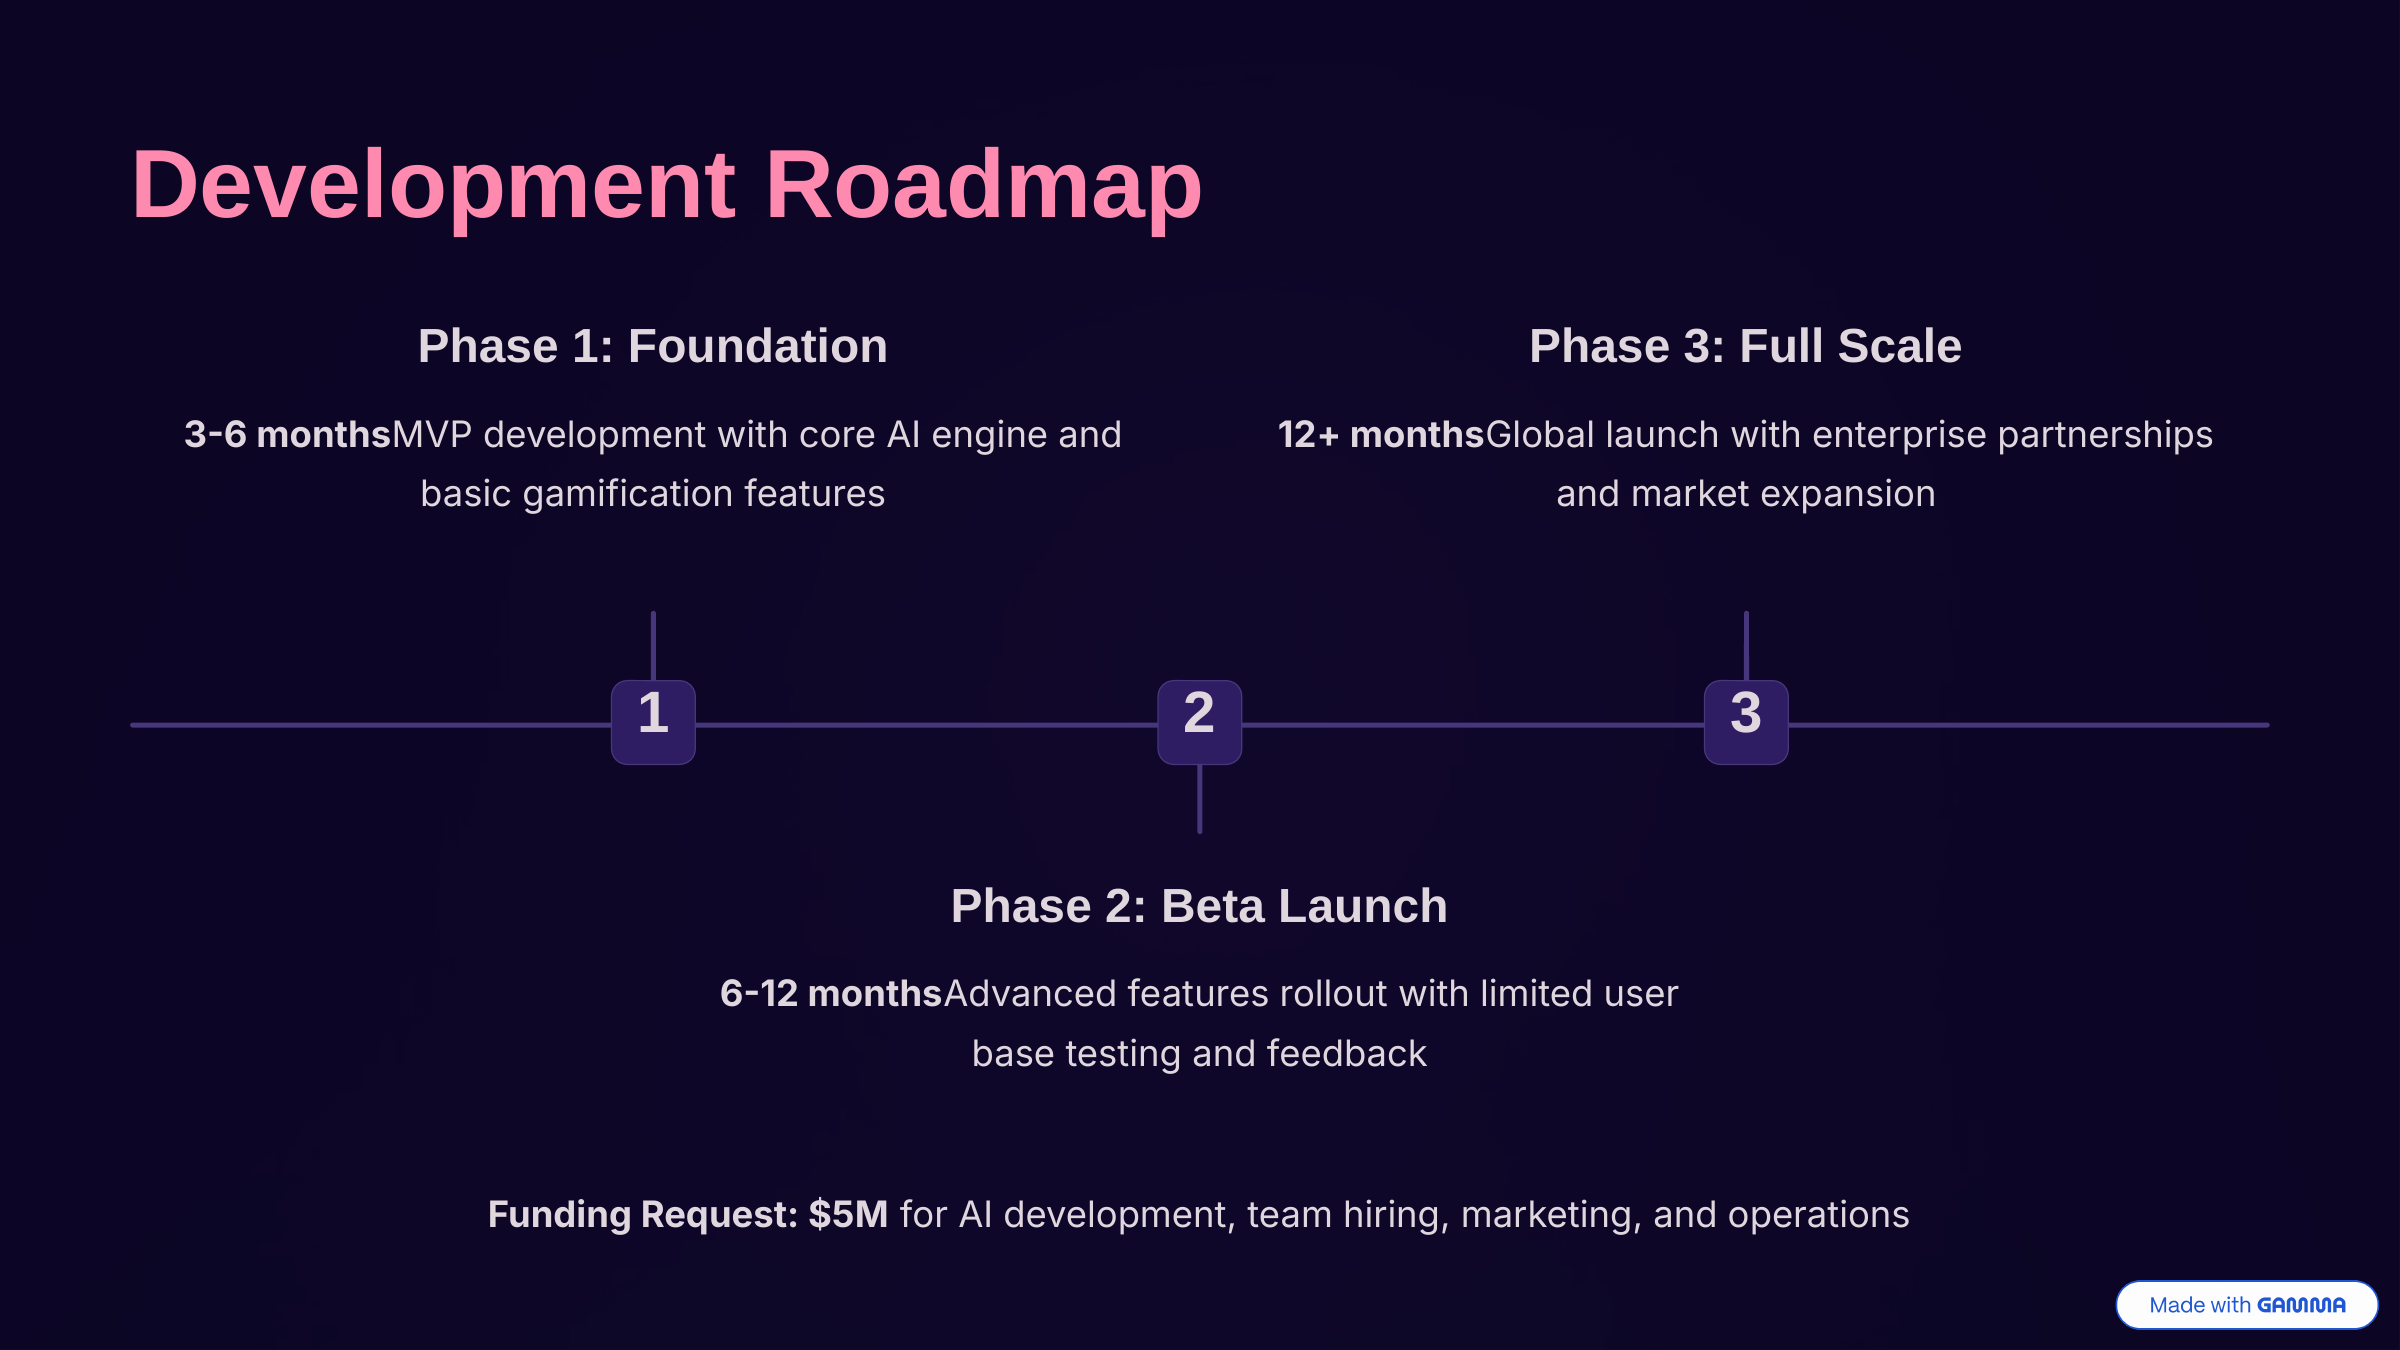

Development Roadmap
Phase 1: Foundation
Phase 3: Full Scale
3-6 monthsMVP development with core AI engine and basic gamification features
12+ monthsGlobal launch with enterprise partnerships and market expansion

1
2
3

Phase 2: Beta Launch
6-12 monthsAdvanced features rollout with limited user base testing and feedback
Funding Request: $5M for AI development, team hiring, marketing, and operations